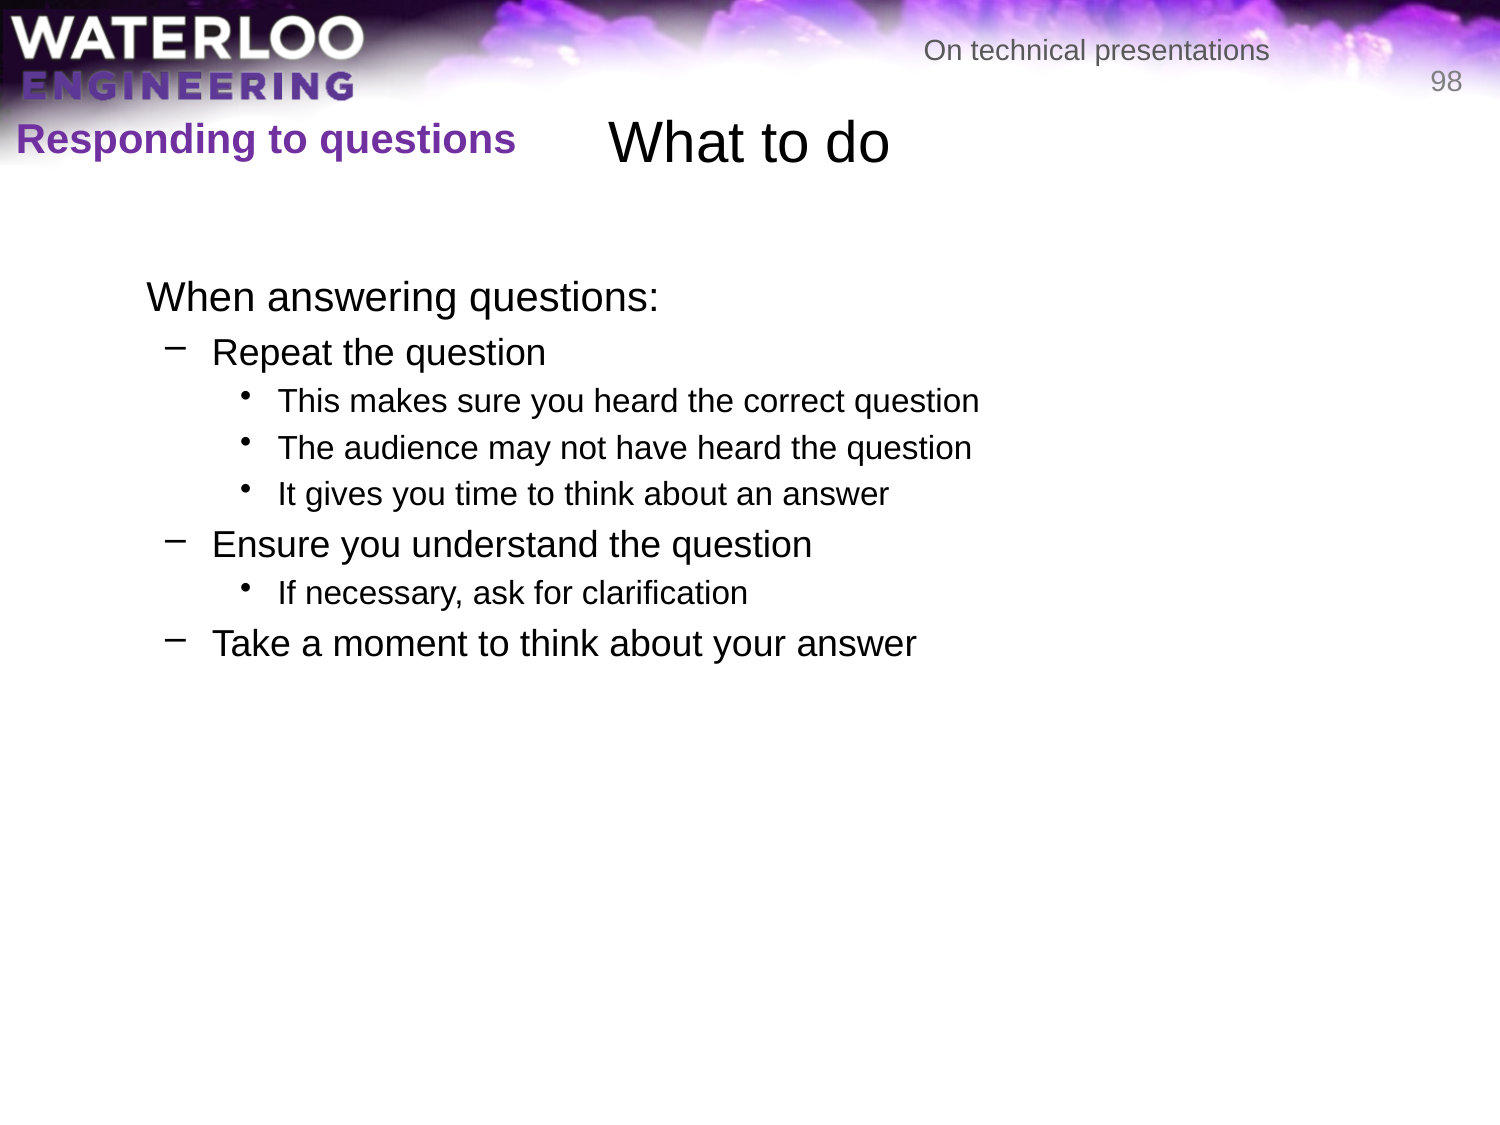

# What to do
98
Responding to questions
	When answering questions:
Repeat the question
This makes sure you heard the correct question
The audience may not have heard the question
It gives you time to think about an answer
Ensure you understand the question
If necessary, ask for clarification
Take a moment to think about your answer